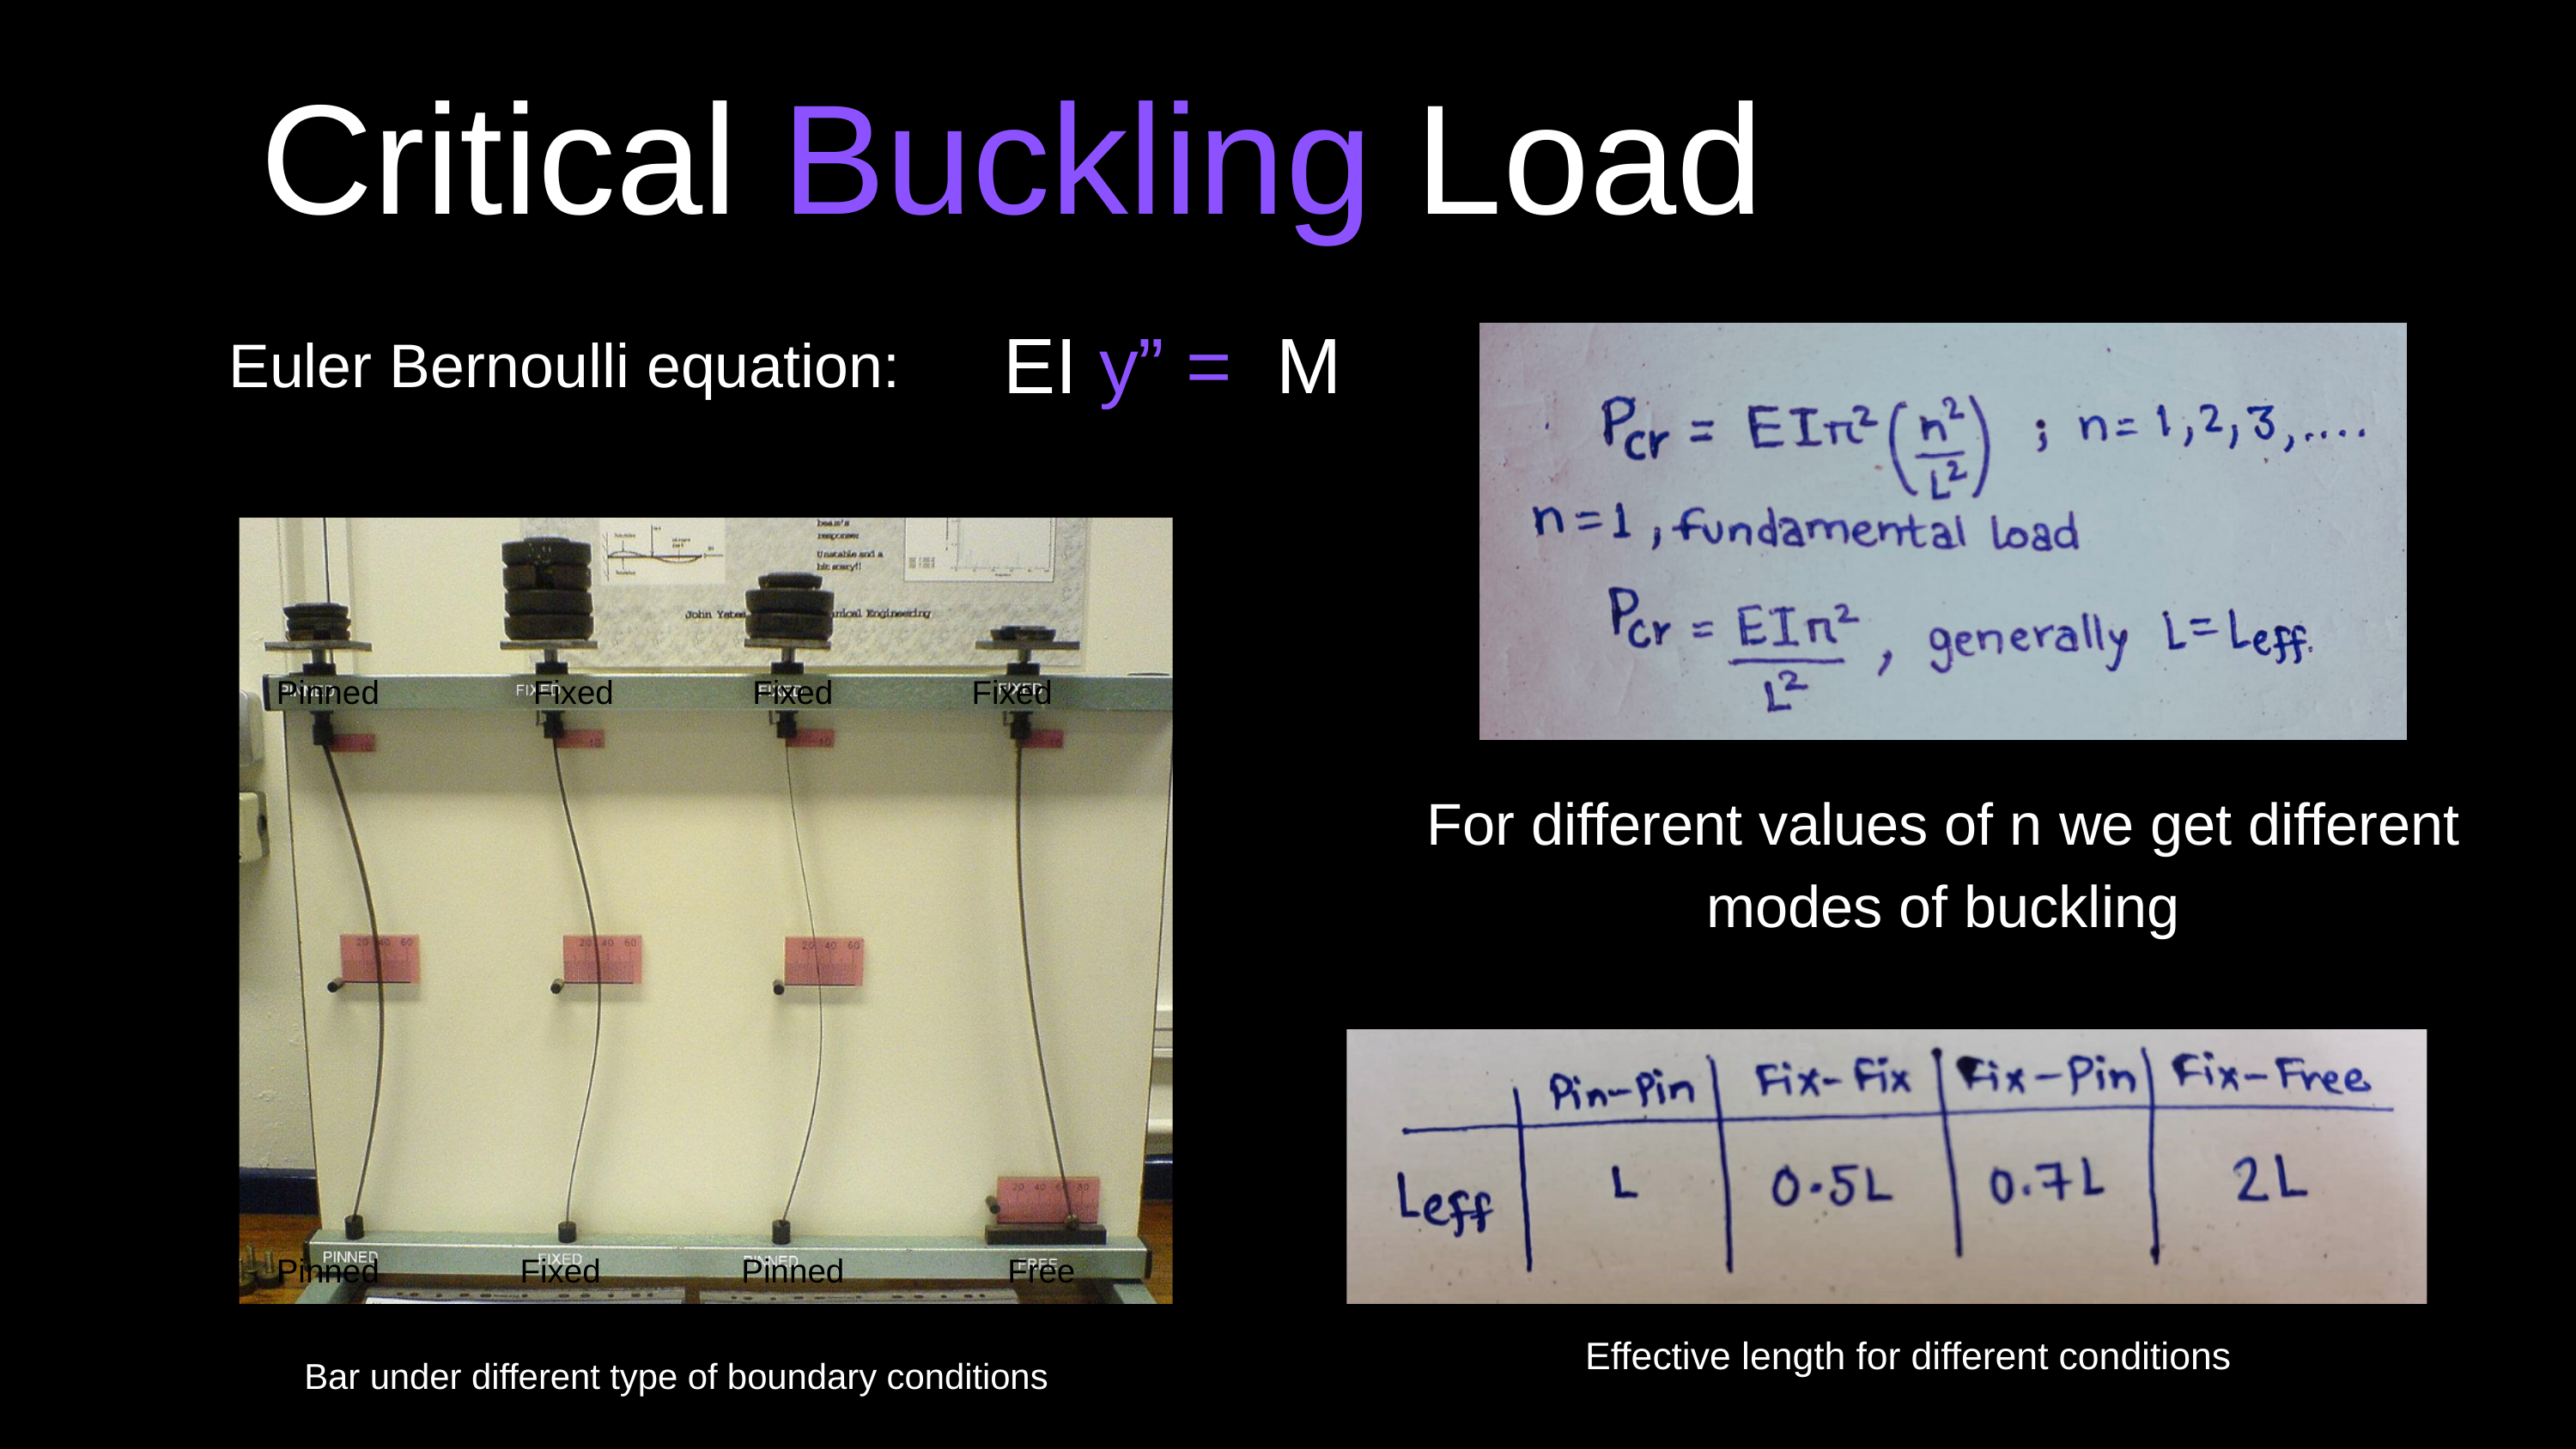

Critical Buckling Load
EI y” =  M
Euler Bernoulli equation:

Pinned
Fixed
Fixed
Fixed
For different values of n we get different modes of buckling

Pinned
Fixed
Pinned
Free
Effective length for different conditions
Bar under different type of boundary conditions